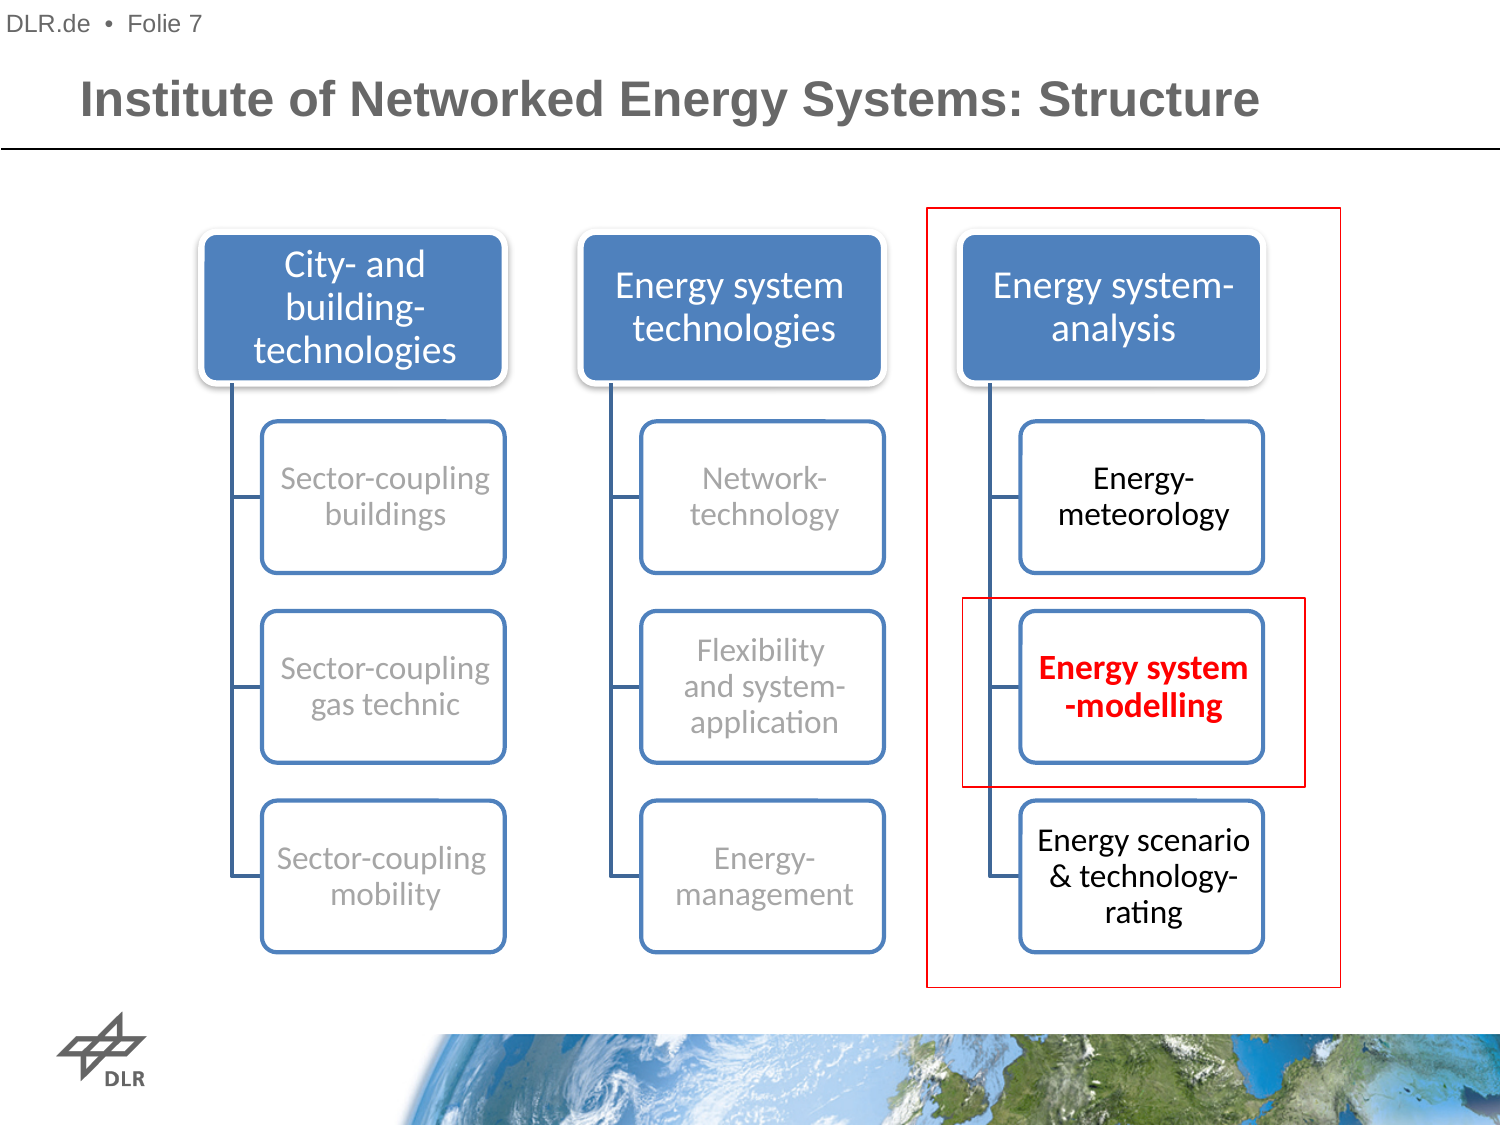

DLR.de  •  Folie 7
# Institute of Networked Energy Systems: Structure

City- and building-
technologies
Sector-coupling buildings
Sector-coupling gas technic
Sector-coupling
mobility
Energy system
technologies
Network-
technology
Flexibility
and system-
application
Energy-
management
Energy system-
analysis
Energy-
meteorology
Energy system -modelling
Energy scenario & technology-
rating